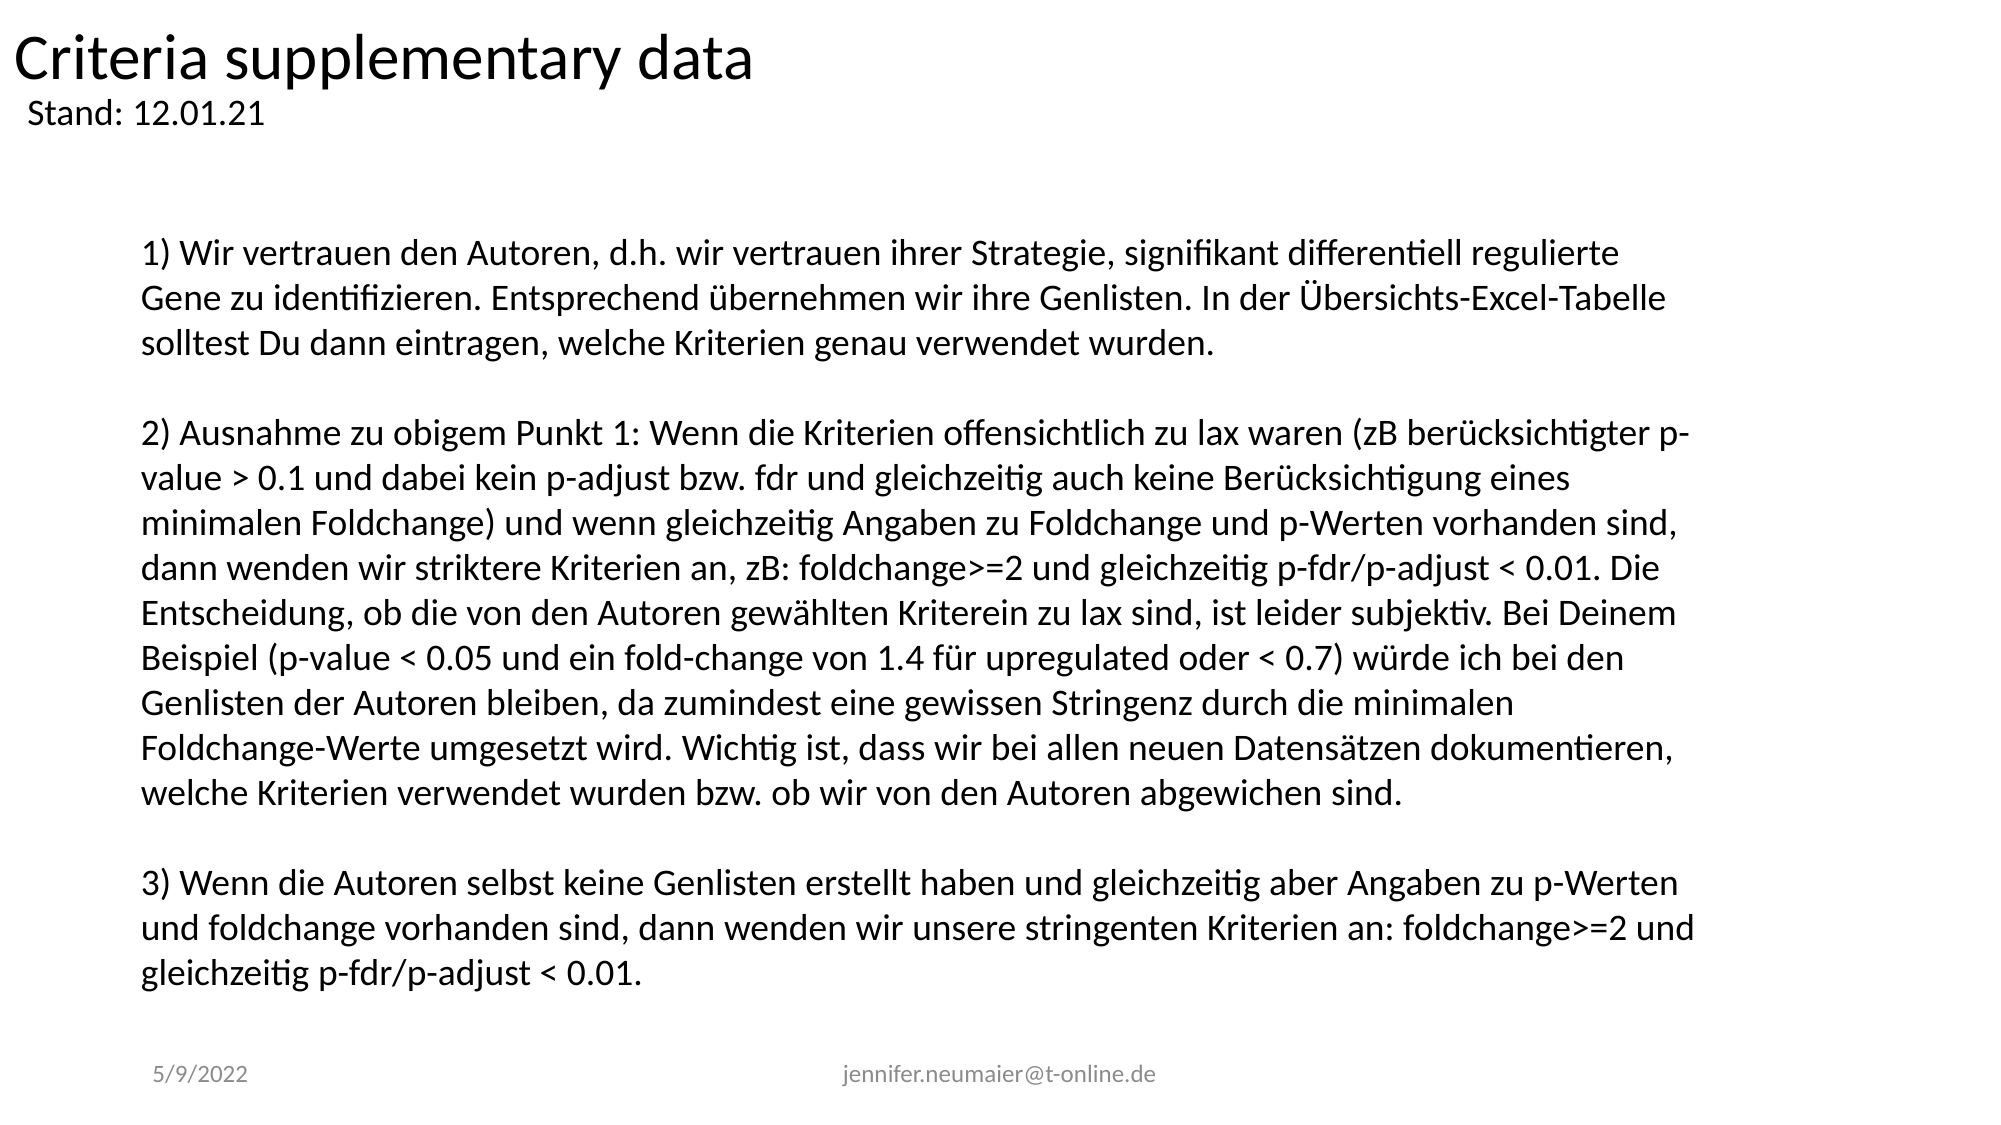

Criteria supplementary data
Stand: 12.01.21
1) Wir vertrauen den Autoren, d.h. wir vertrauen ihrer Strategie, signifikant differentiell regulierte Gene zu identifizieren. Entsprechend übernehmen wir ihre Genlisten. In der Übersichts-Excel-Tabelle solltest Du dann eintragen, welche Kriterien genau verwendet wurden.
2) Ausnahme zu obigem Punkt 1: Wenn die Kriterien offensichtlich zu lax waren (zB berücksichtigter p-value > 0.1 und dabei kein p-adjust bzw. fdr und gleichzeitig auch keine Berücksichtigung eines minimalen Foldchange) und wenn gleichzeitig Angaben zu Foldchange und p-Werten vorhanden sind, dann wenden wir striktere Kriterien an, zB: foldchange>=2 und gleichzeitig p-fdr/p-adjust < 0.01. Die Entscheidung, ob die von den Autoren gewählten Kriterein zu lax sind, ist leider subjektiv. Bei Deinem Beispiel (p-value < 0.05 und ein fold-change von 1.4 für upregulated oder < 0.7) würde ich bei den Genlisten der Autoren bleiben, da zumindest eine gewissen Stringenz durch die minimalen Foldchange-Werte umgesetzt wird. Wichtig ist, dass wir bei allen neuen Datensätzen dokumentieren, welche Kriterien verwendet wurden bzw. ob wir von den Autoren abgewichen sind.
3) Wenn die Autoren selbst keine Genlisten erstellt haben und gleichzeitig aber Angaben zu p-Werten und foldchange vorhanden sind, dann wenden wir unsere stringenten Kriterien an: foldchange>=2 und gleichzeitig p-fdr/p-adjust < 0.01.
5/9/2022
jennifer.neumaier@t-online.de